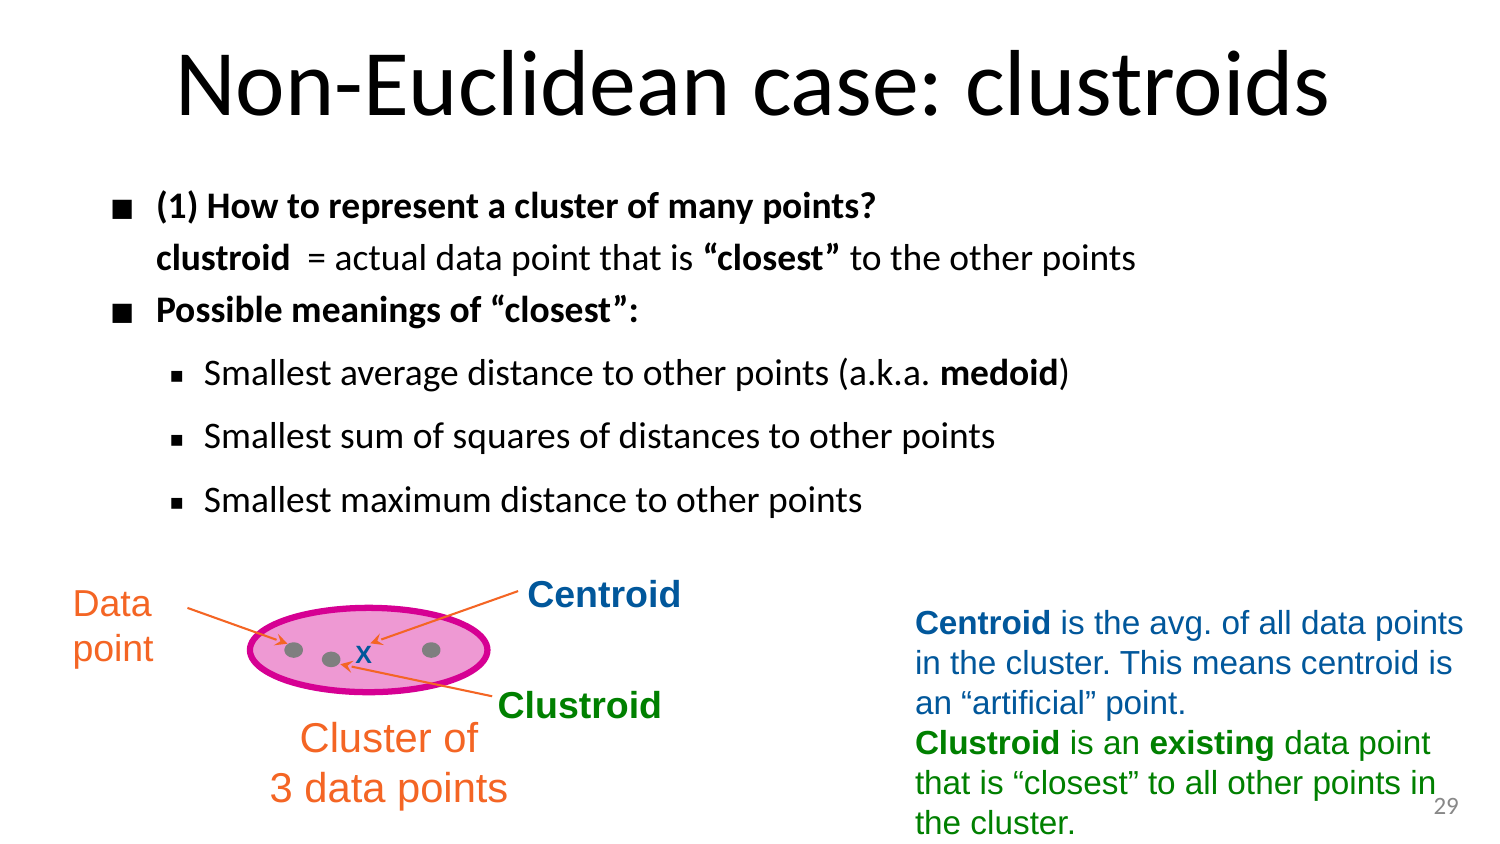

# Non-Euclidean case: clustroids
(1) How to represent a cluster of many points?
clustroid  = actual data point that is “closest” to the other points
Possible meanings of “closest”:
Smallest average distance to other points (a.k.a. medoid)
Smallest sum of squares of distances to other points
Smallest maximum distance to other points
Centroid
Data point
Centroid is the avg. of all data points in the cluster. This means centroid is an “artificial” point.
Clustroid is an existing data point that is “closest” to all other points in the cluster.

X

Clustroid
Cluster of
3 data points
29